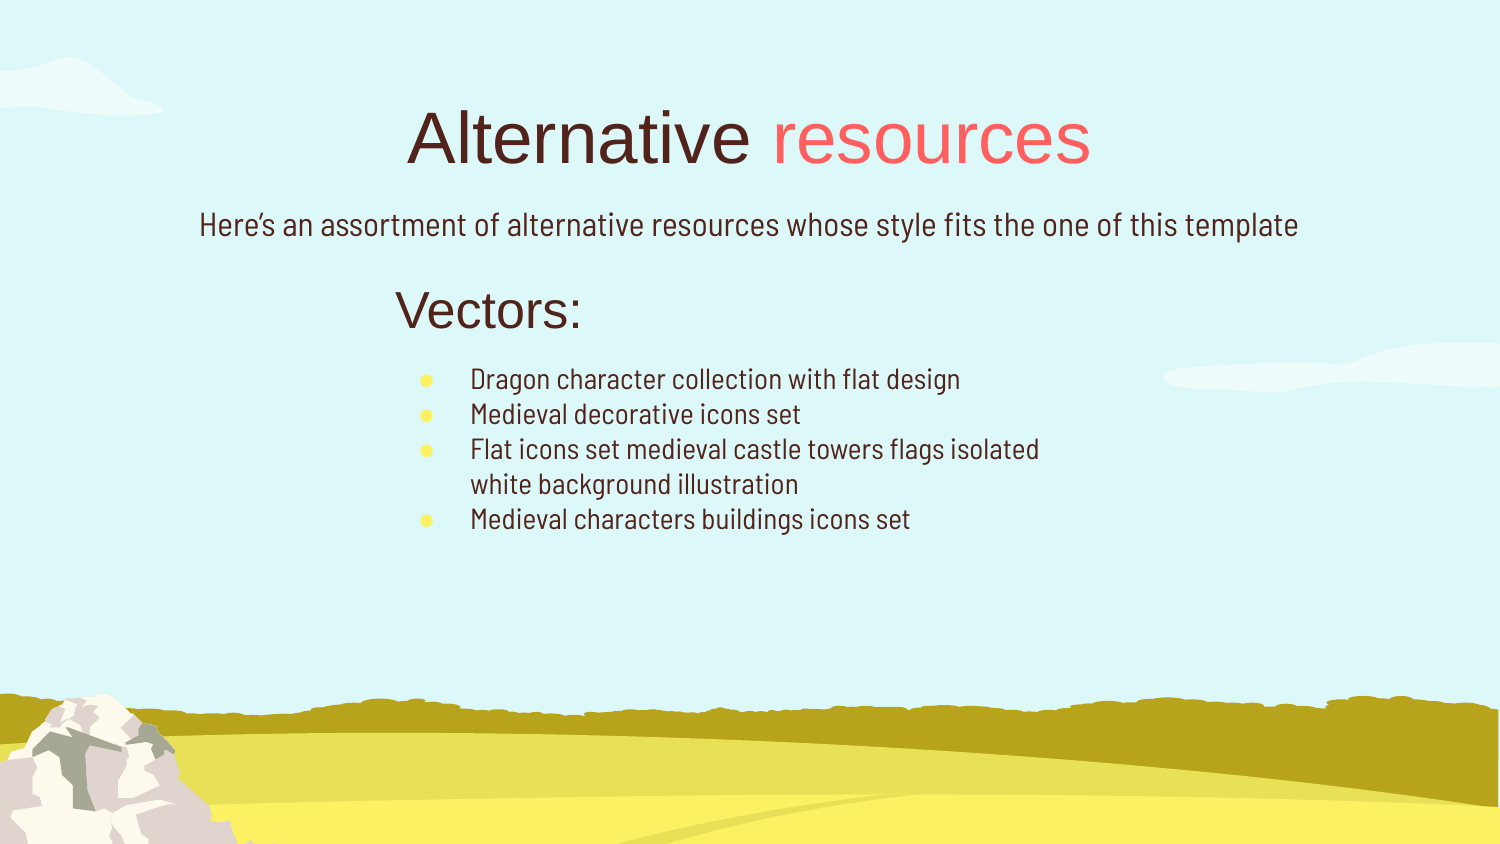

# Alternative resources
Here’s an assortment of alternative resources whose style fits the one of this template
Vectors:
Dragon character collection with flat design
Medieval decorative icons set
Flat icons set medieval castle towers flags isolated white background illustration
Medieval characters buildings icons set